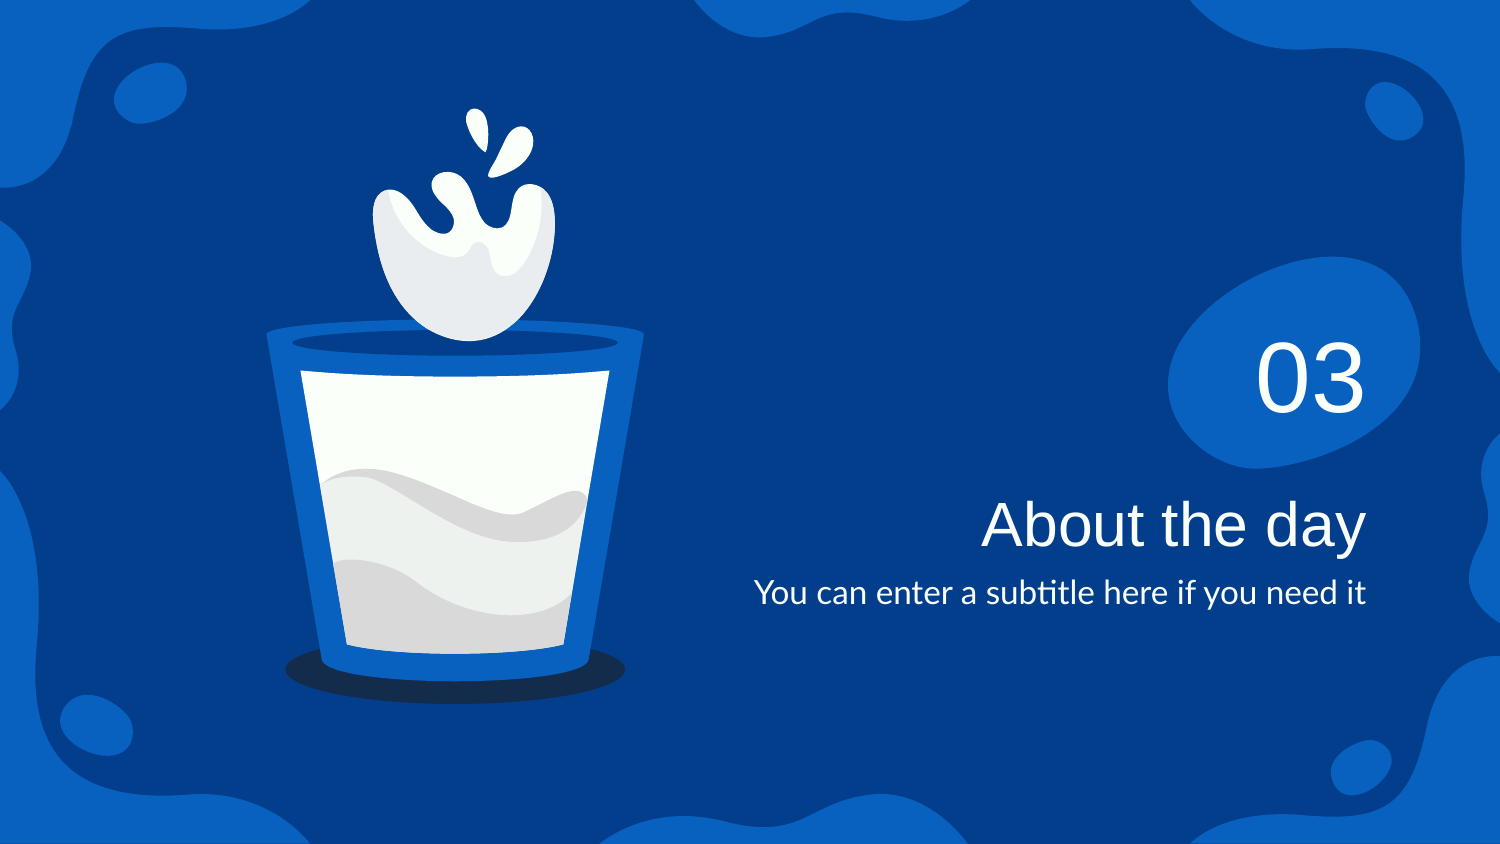

03

# About the day

You can enter a subtitle here if you need it